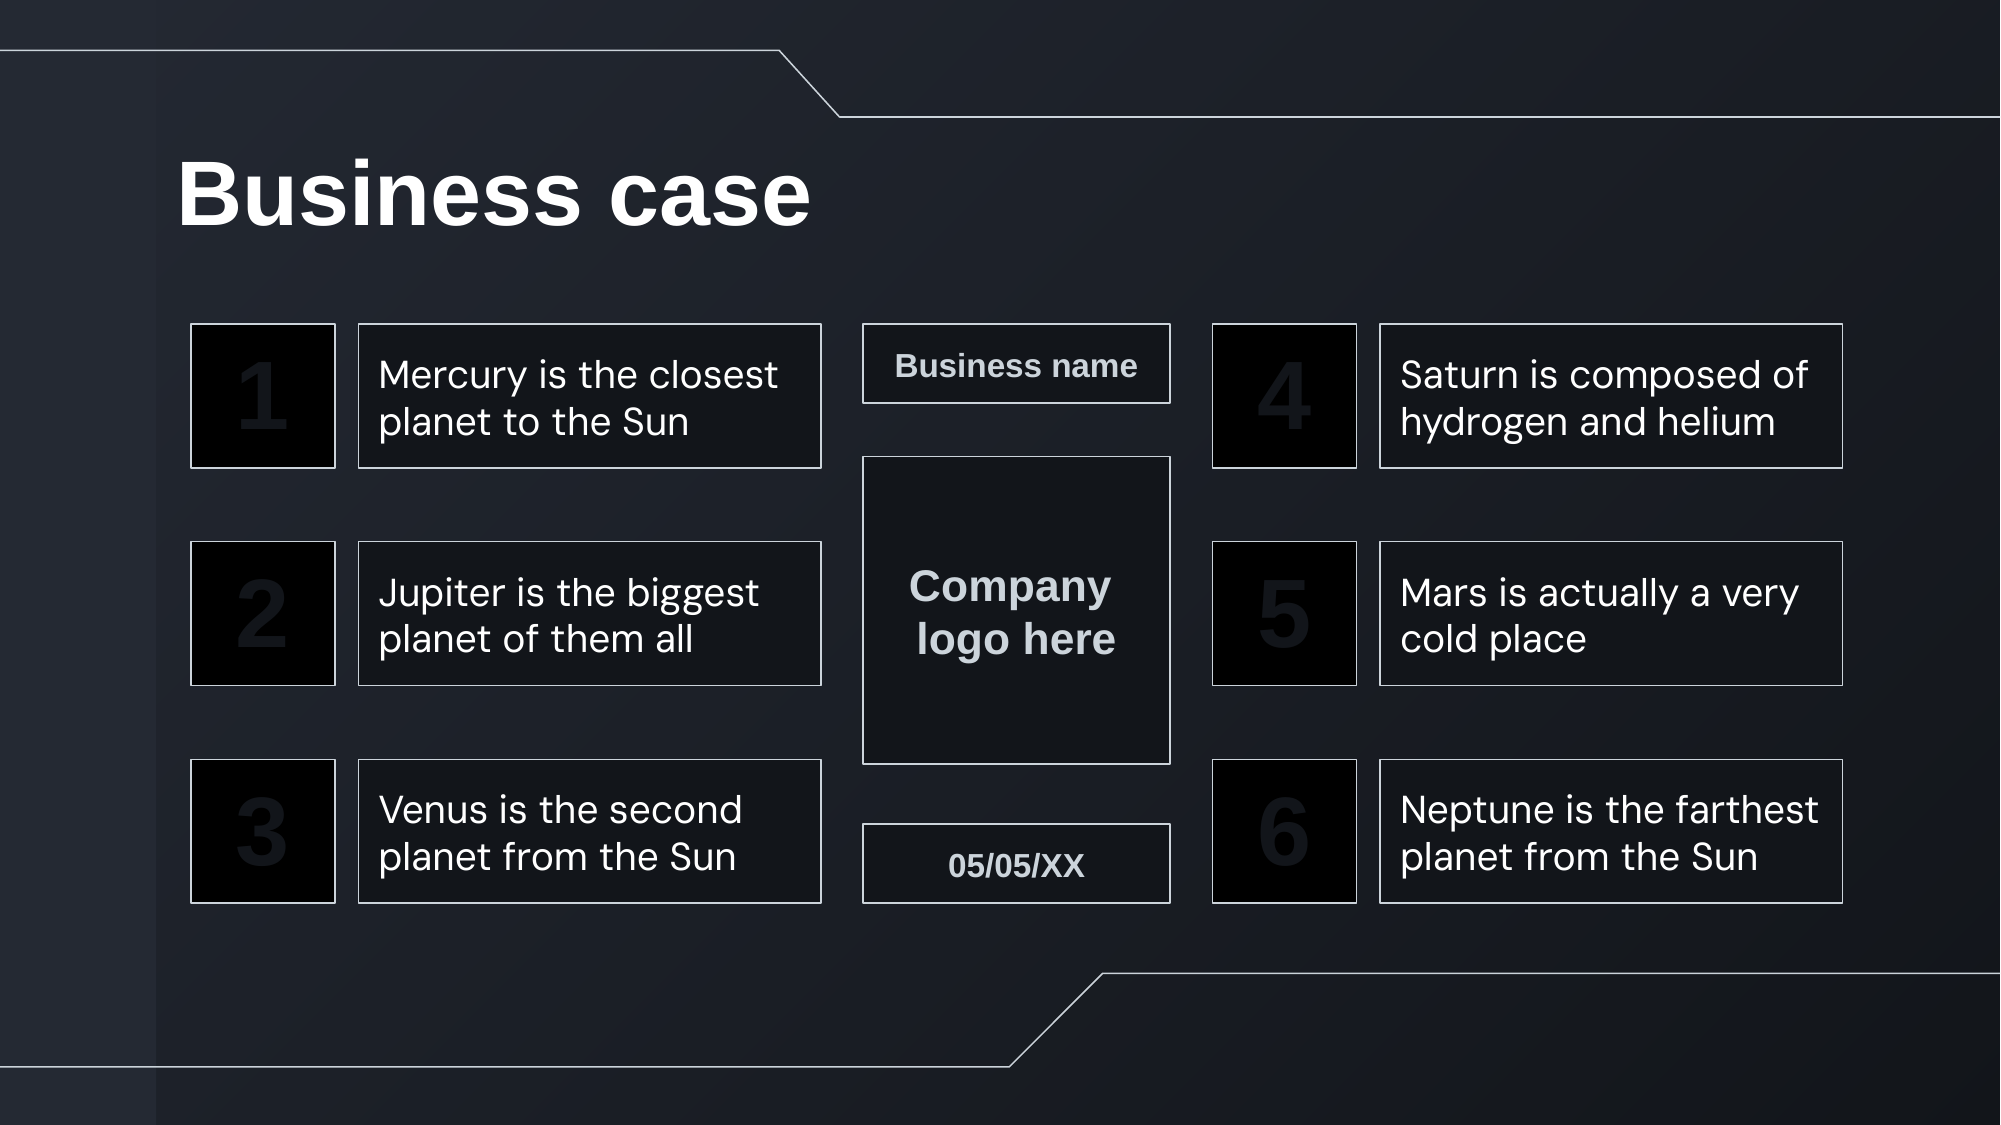

# Business case
Mercury is the closest planet to the Sun
Business name
Saturn is composed of hydrogen and helium
1
4
Company
logo here
2
Jupiter is the biggest planet of them all
5
Mars is actually a very cold place
3
6
Venus is the second planet from the Sun
Neptune is the farthest planet from the Sun
05/05/XX